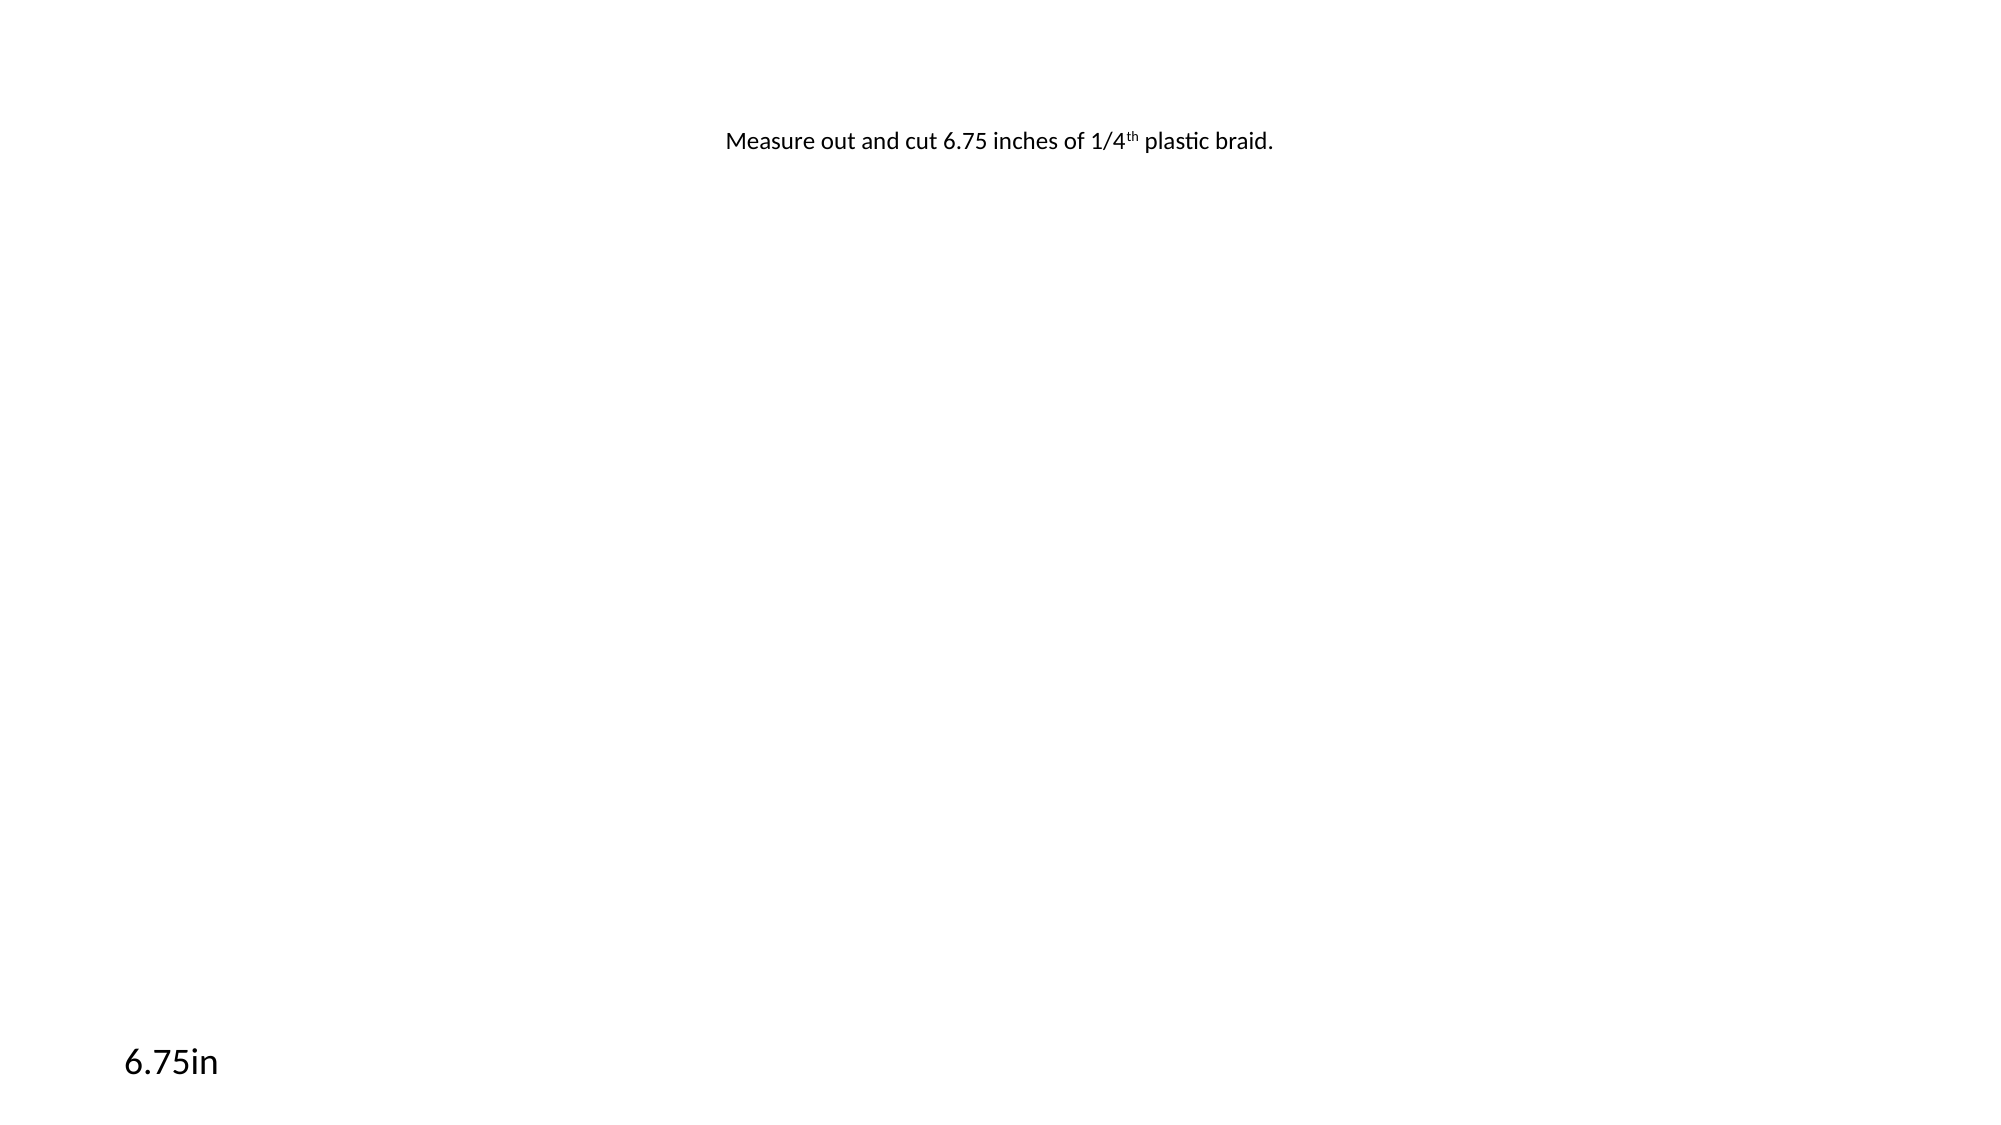

Measure out and cut 6.75 inches of 1/4th plastic braid.
6.75in